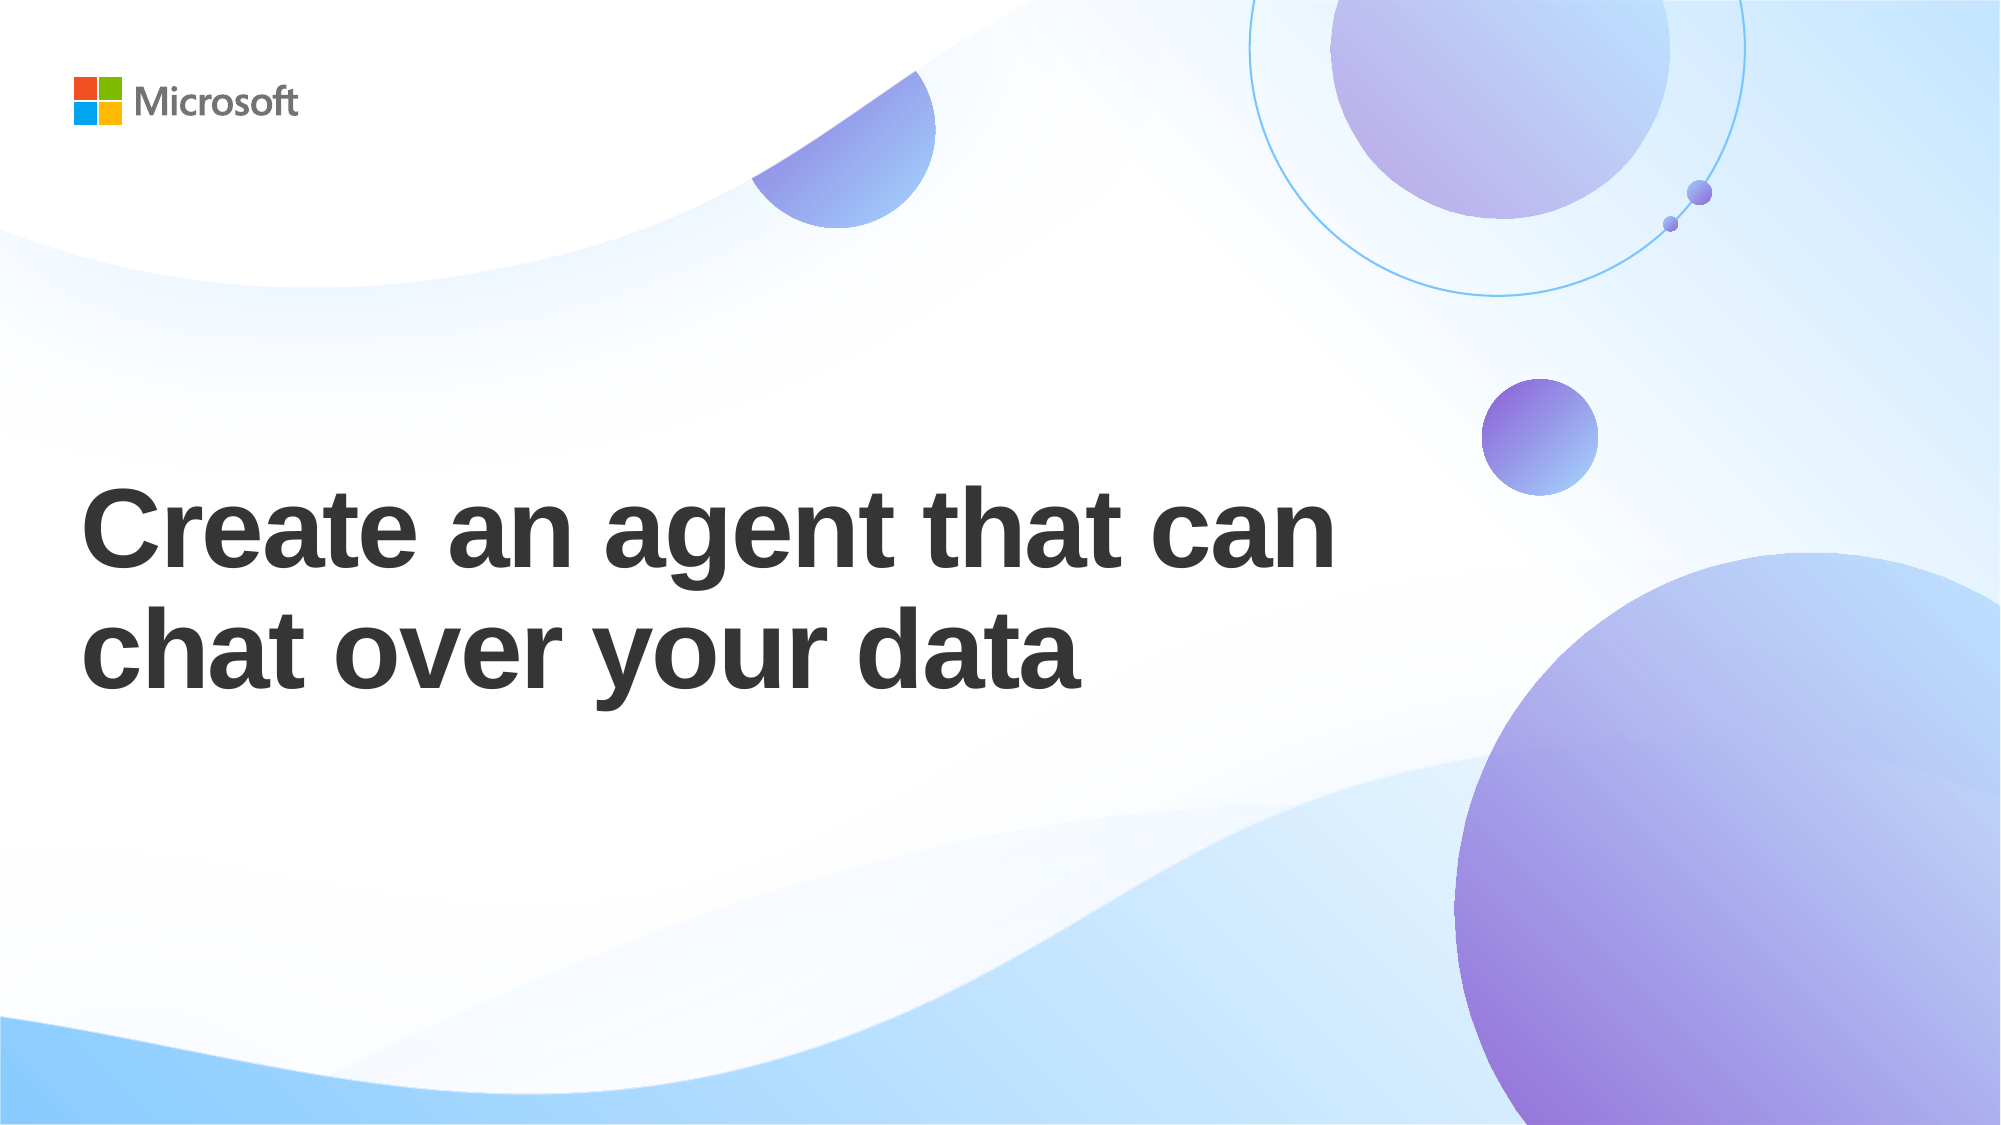

# Create an agent that can chat over your data